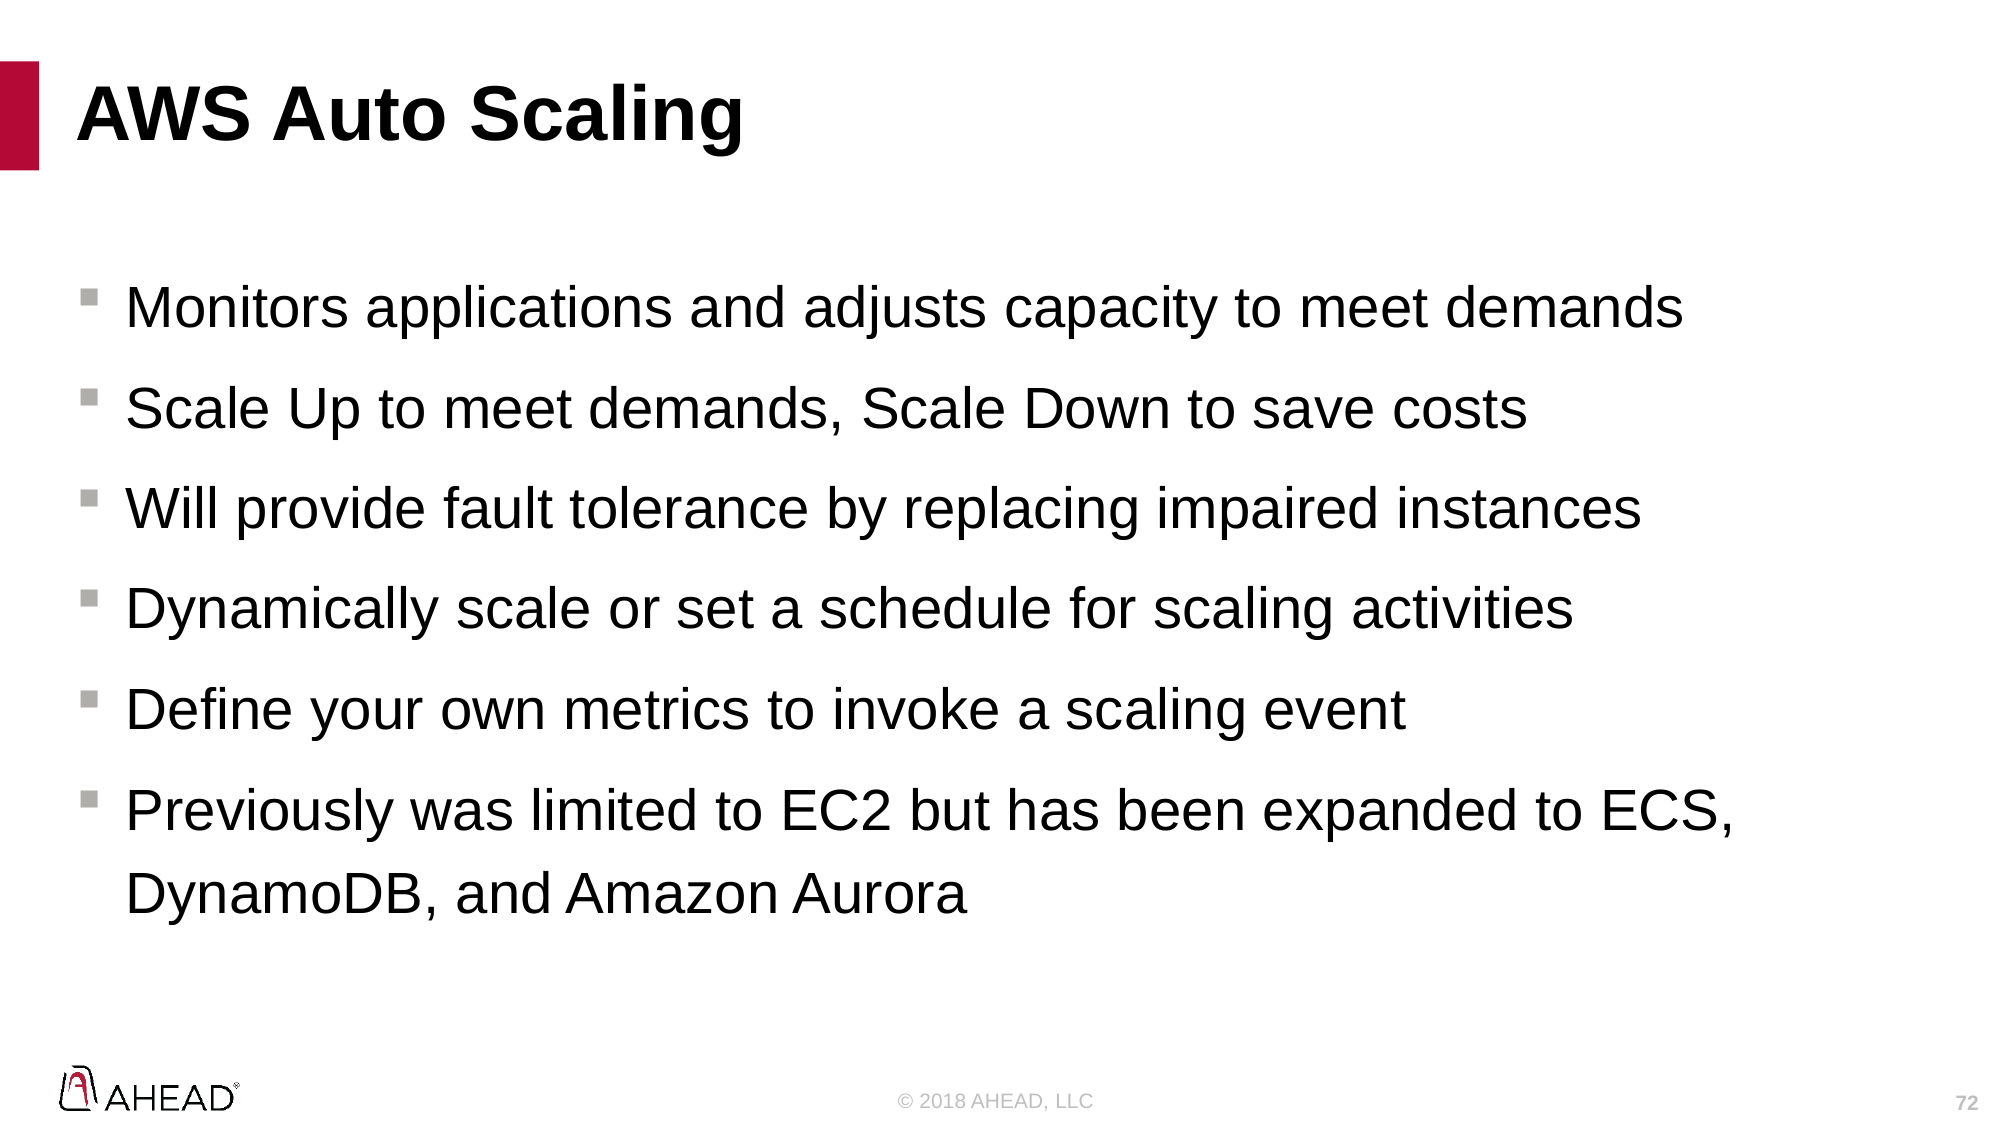

# AWS Auto Scaling
Monitors applications and adjusts capacity to meet demands
Scale Up to meet demands, Scale Down to save costs
Will provide fault tolerance by replacing impaired instances
Dynamically scale or set a schedule for scaling activities
Define your own metrics to invoke a scaling event
Previously was limited to EC2 but has been expanded to ECS, DynamoDB, and Amazon Aurora